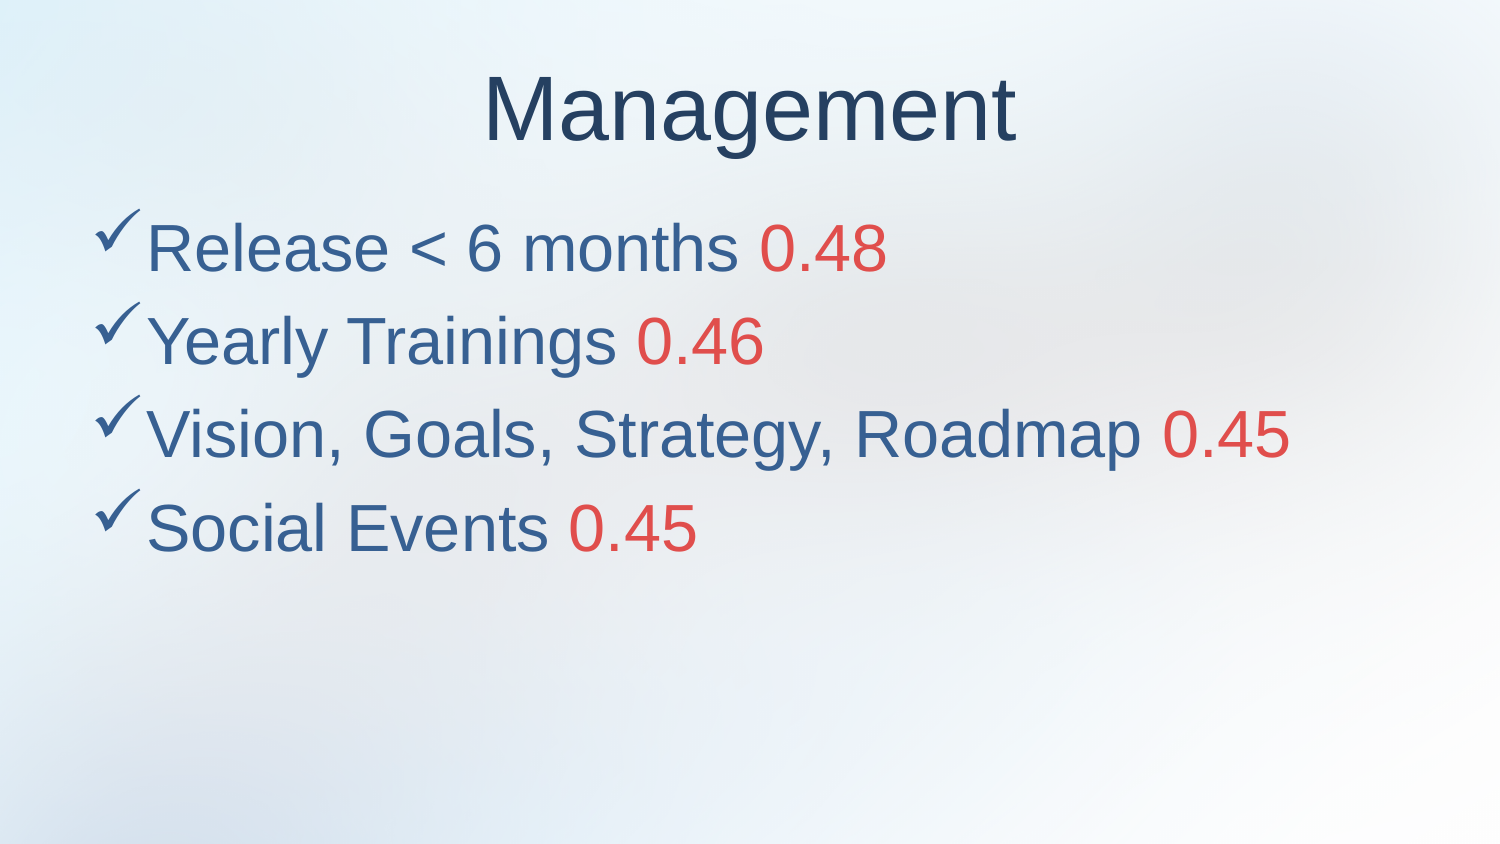

# Management
Release < 6 months 0.48
Yearly Trainings 0.46
Vision, Goals, Strategy, Roadmap 0.45
Social Events 0.45